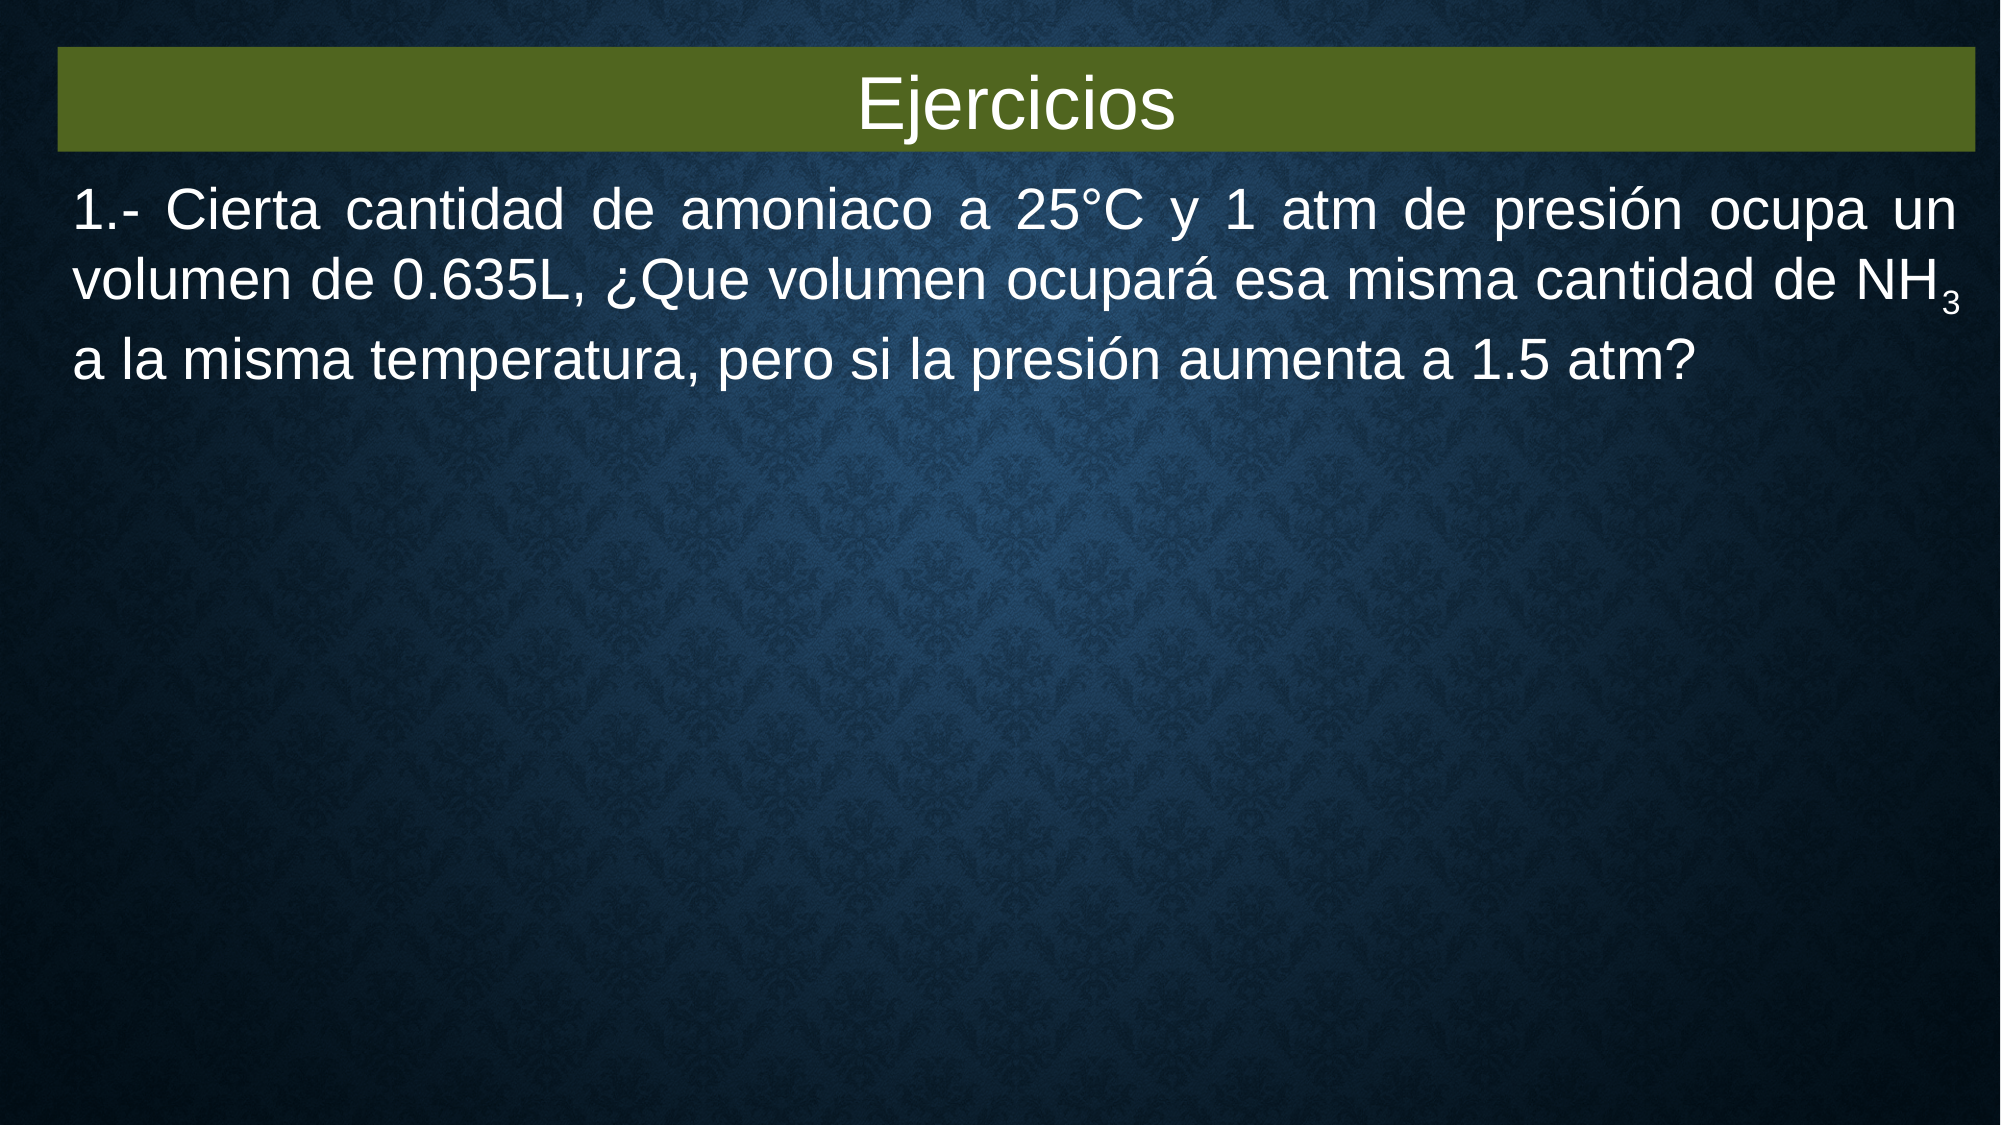

Ejercicios
1.- Cierta cantidad de amoniaco a 25°C y 1 atm de presión ocupa un volumen de 0.635L, ¿Que volumen ocupará esa misma cantidad de NH3 a la misma temperatura, pero si la presión aumenta a 1.5 atm?